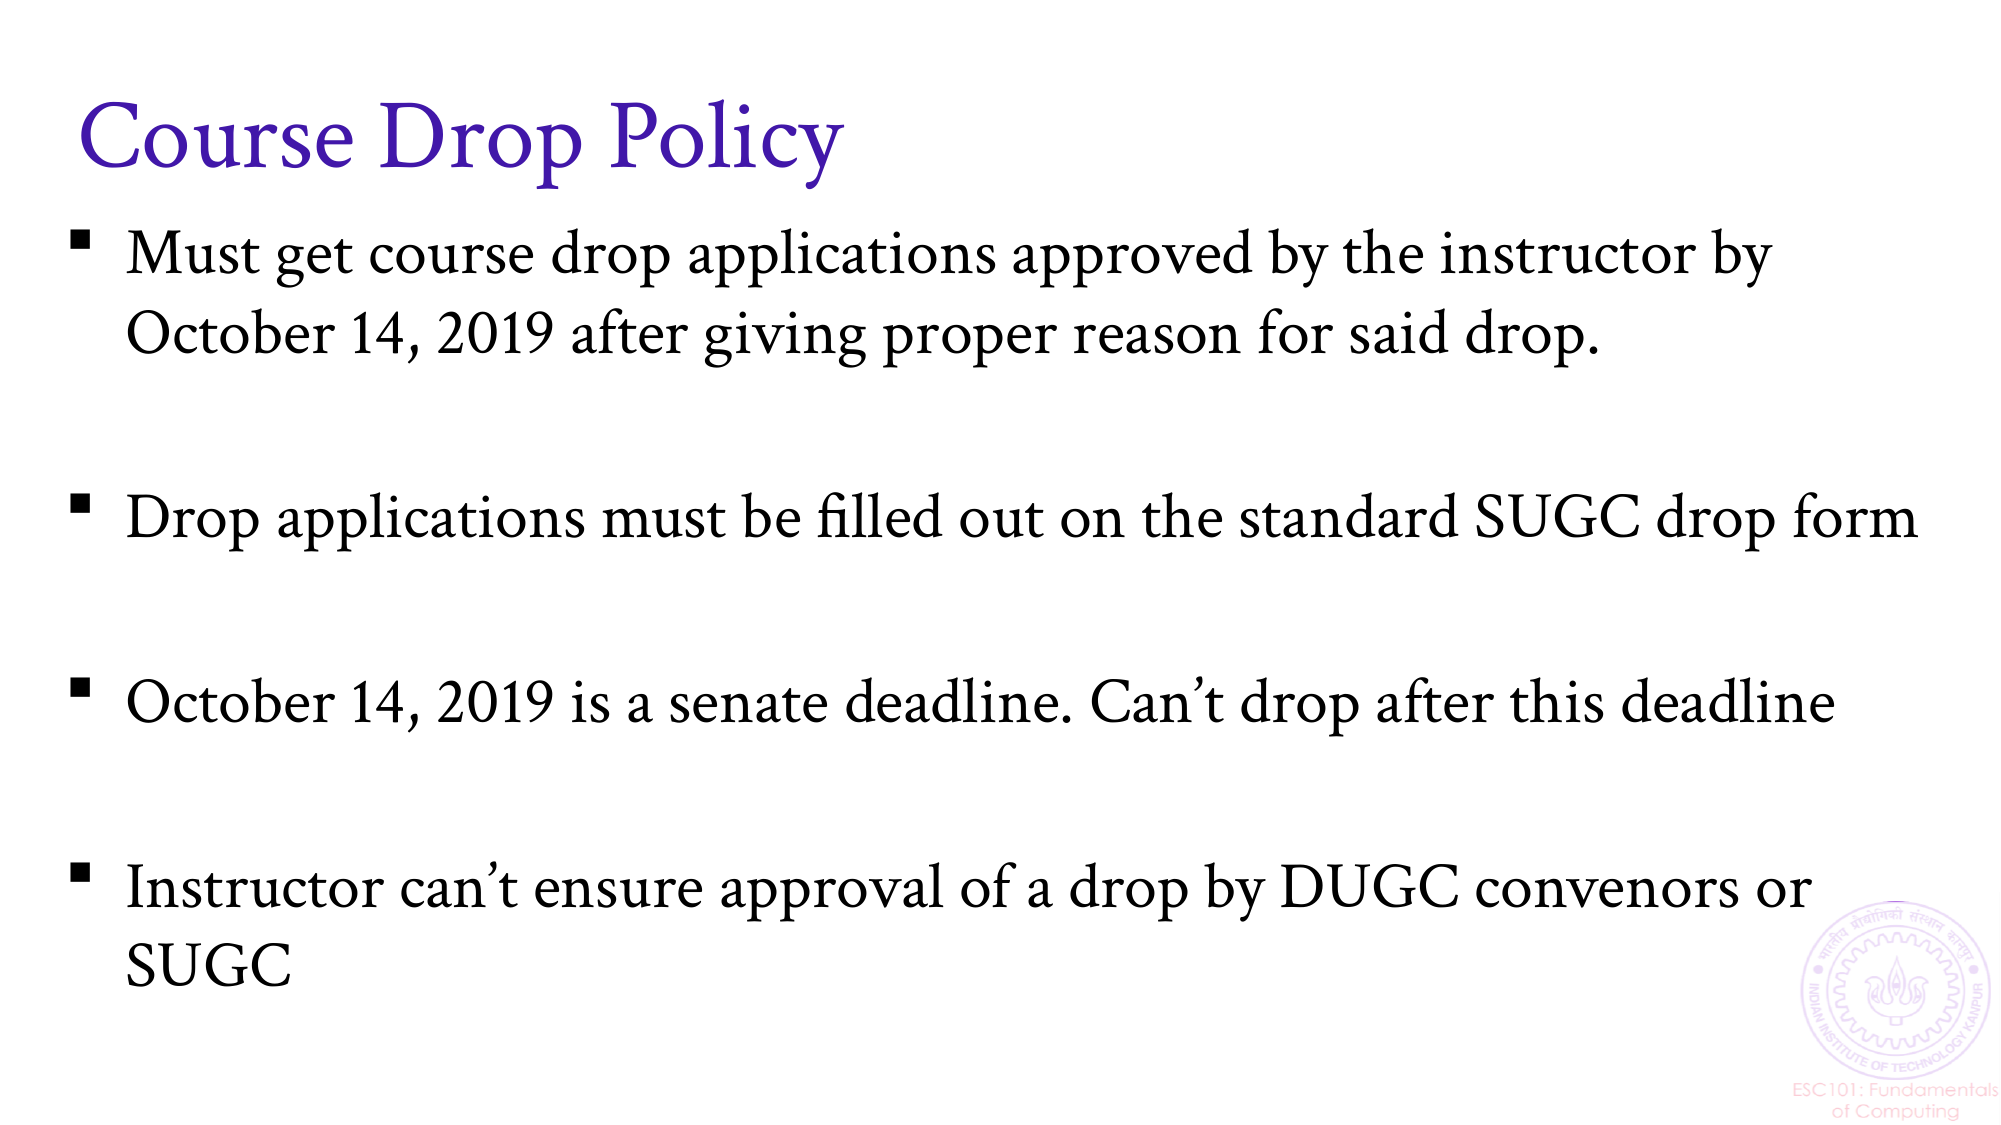

# Course Drop Policy
Must get course drop applications approved by the instructor by October 14, 2019 after giving proper reason for said drop.

Drop applications must be filled out on the standard SUGC drop form

October 14, 2019 is a senate deadline. Can’t drop after this deadline

Instructor can’t ensure approval of a drop by DUGC convenors or SUGC

28